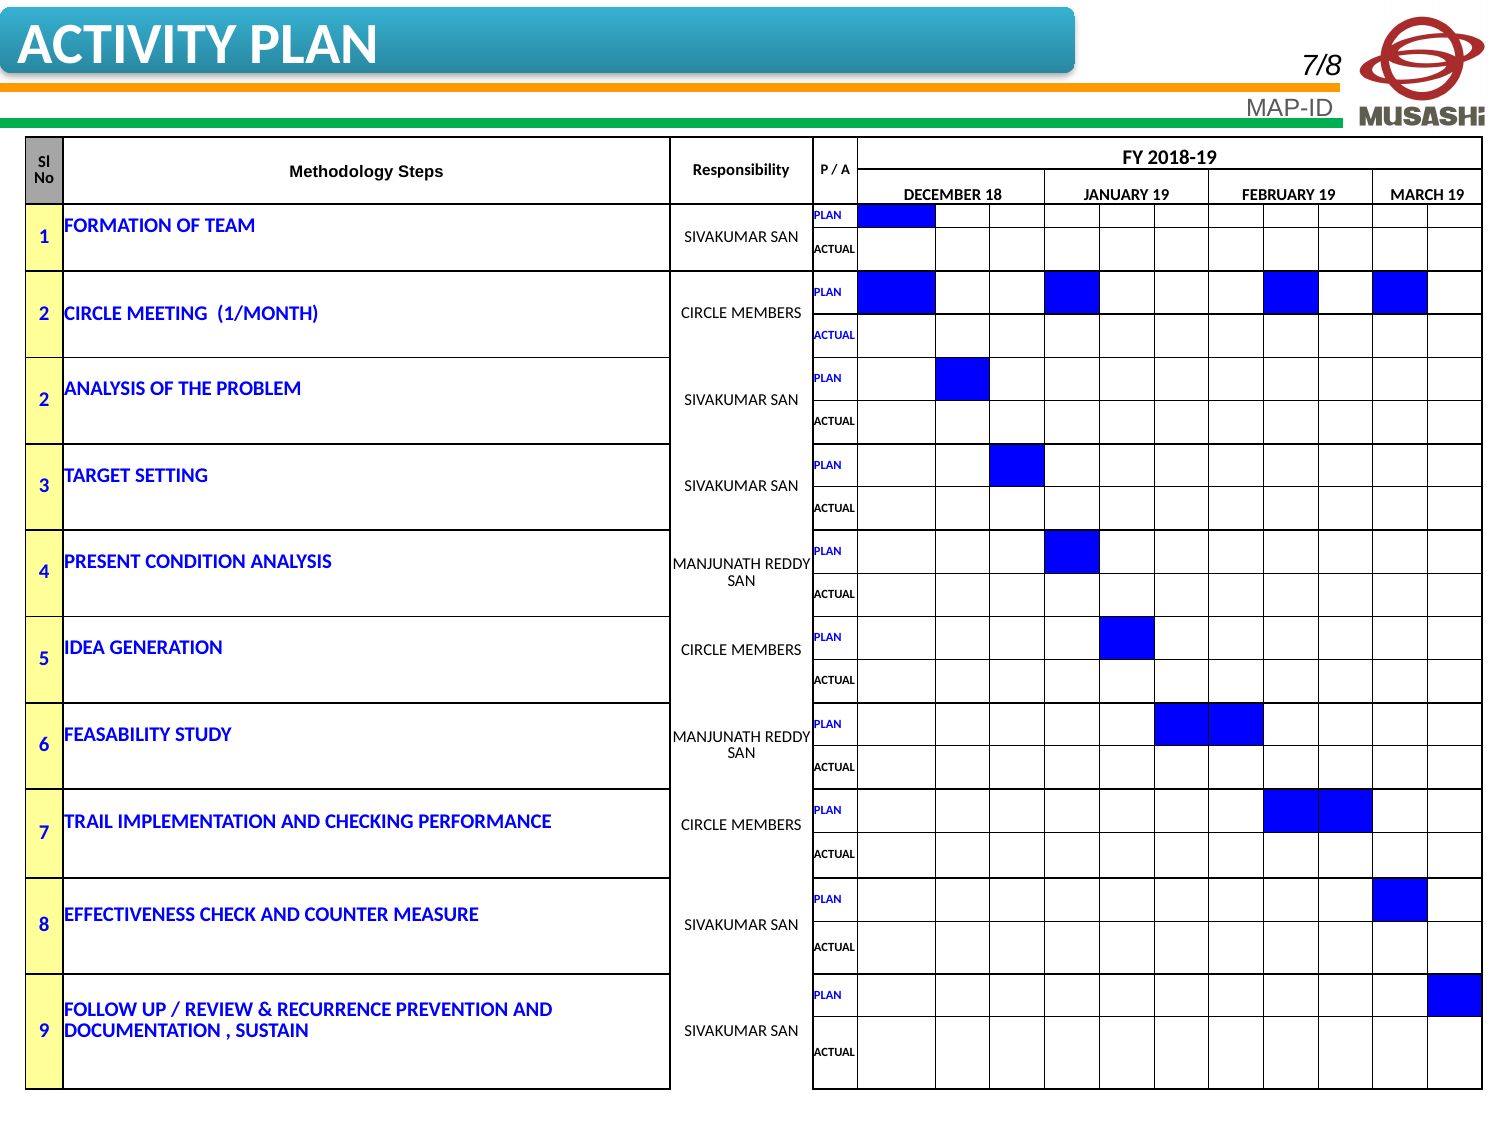

ACTIVITY PLAN
| Sl No | Methodology Steps | Responsibility | P / A | FY 2018-19 |  |  |  |  |  |  |  |  |  |  |
| --- | --- | --- | --- | --- | --- | --- | --- | --- | --- | --- | --- | --- | --- | --- |
|  |  |  |  | DECEMBER 18 |  |  | JANUARY 19 |  |  | FEBRUARY 19 |  |  | MARCH 19 |  |
| 1 | FORMATION OF TEAM | SIVAKUMAR SAN | PLAN |  |  |  |  |  |  |  |  |  |  |  |
|  |  |  | ACTUAL |  |  |  |  |  |  |  |  |  |  |  |
| 2 | CIRCLE MEETING (1/MONTH) | CIRCLE MEMBERS | PLAN |  |  |  |  |  |  |  |  |  |  |  |
|  |  |  | ACTUAL |  |  |  |  |  |  |  |  |  |  |  |
| 2 | ANALYSIS OF THE PROBLEM | SIVAKUMAR SAN | PLAN |  |  |  |  |  |  |  |  |  |  |  |
|  |  |  | ACTUAL |  |  |  |  |  |  |  |  |  |  |  |
| 3 | TARGET SETTING | SIVAKUMAR SAN | PLAN |  |  |  |  |  |  |  |  |  |  |  |
|  |  |  | ACTUAL |  |  |  |  |  |  |  |  |  |  |  |
| 4 | PRESENT CONDITION ANALYSIS | MANJUNATH REDDY SAN | PLAN |  |  |  |  |  |  |  |  |  |  |  |
|  |  |  | ACTUAL |  |  |  |  |  |  |  |  |  |  |  |
| 5 | IDEA GENERATION | CIRCLE MEMBERS | PLAN |  |  |  |  |  |  |  |  |  |  |  |
|  |  |  | ACTUAL |  |  |  |  |  |  |  |  |  |  |  |
| 6 | FEASABILITY STUDY | MANJUNATH REDDY SAN | PLAN |  |  |  |  |  |  |  |  |  |  |  |
|  |  |  | ACTUAL |  |  |  |  |  |  |  |  |  |  |  |
| 7 | TRAIL IMPLEMENTATION AND CHECKING PERFORMANCE | CIRCLE MEMBERS | PLAN |  |  |  |  |  |  |  |  |  |  |  |
|  |  |  | ACTUAL |  |  |  |  |  |  |  |  |  |  |  |
| 8 | EFFECTIVENESS CHECK AND COUNTER MEASURE | SIVAKUMAR SAN | PLAN |  |  |  |  |  |  |  |  |  |  |  |
|  |  |  | ACTUAL |  |  |  |  |  |  |  |  |  |  |  |
| 9 | FOLLOW UP / REVIEW & RECURRENCE PREVENTION AND DOCUMENTATION , SUSTAIN | SIVAKUMAR SAN | PLAN |  |  |  |  |  |  |  |  |  |  |  |
|  |  |  | ACTUAL |  |  |  |  |  |  |  |  |  |  |  |